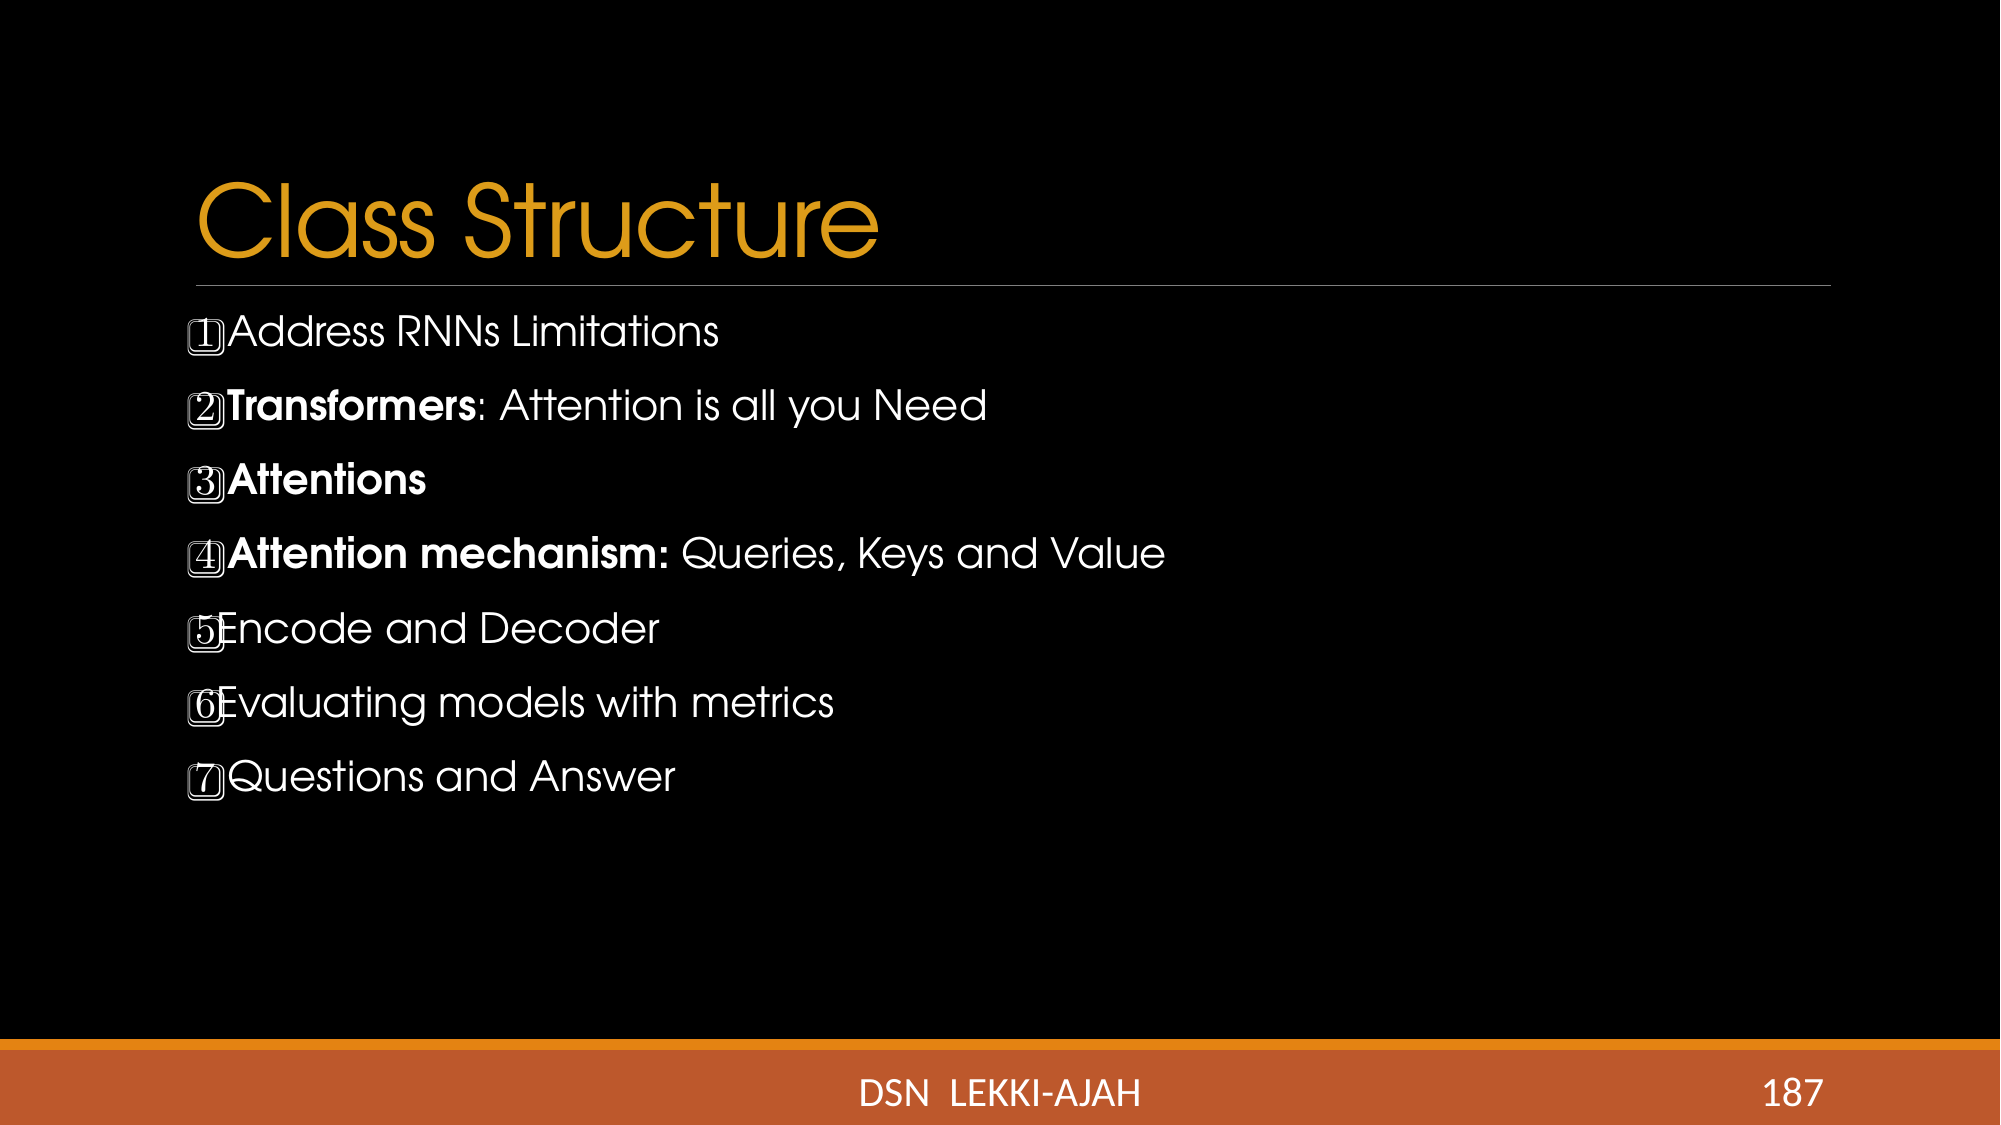

# Class Structure
1️⃣ Address RNNs Limitations
2️⃣ Transformers: Attention is all you Need
3️⃣ Attentions
4️⃣ Attention mechanism: Queries, Keys and Value
5️⃣Encode and Decoder
6️⃣Evaluating models with metrics
7️⃣ Questions and Answer
DSN  LEKKI-AJAH
187